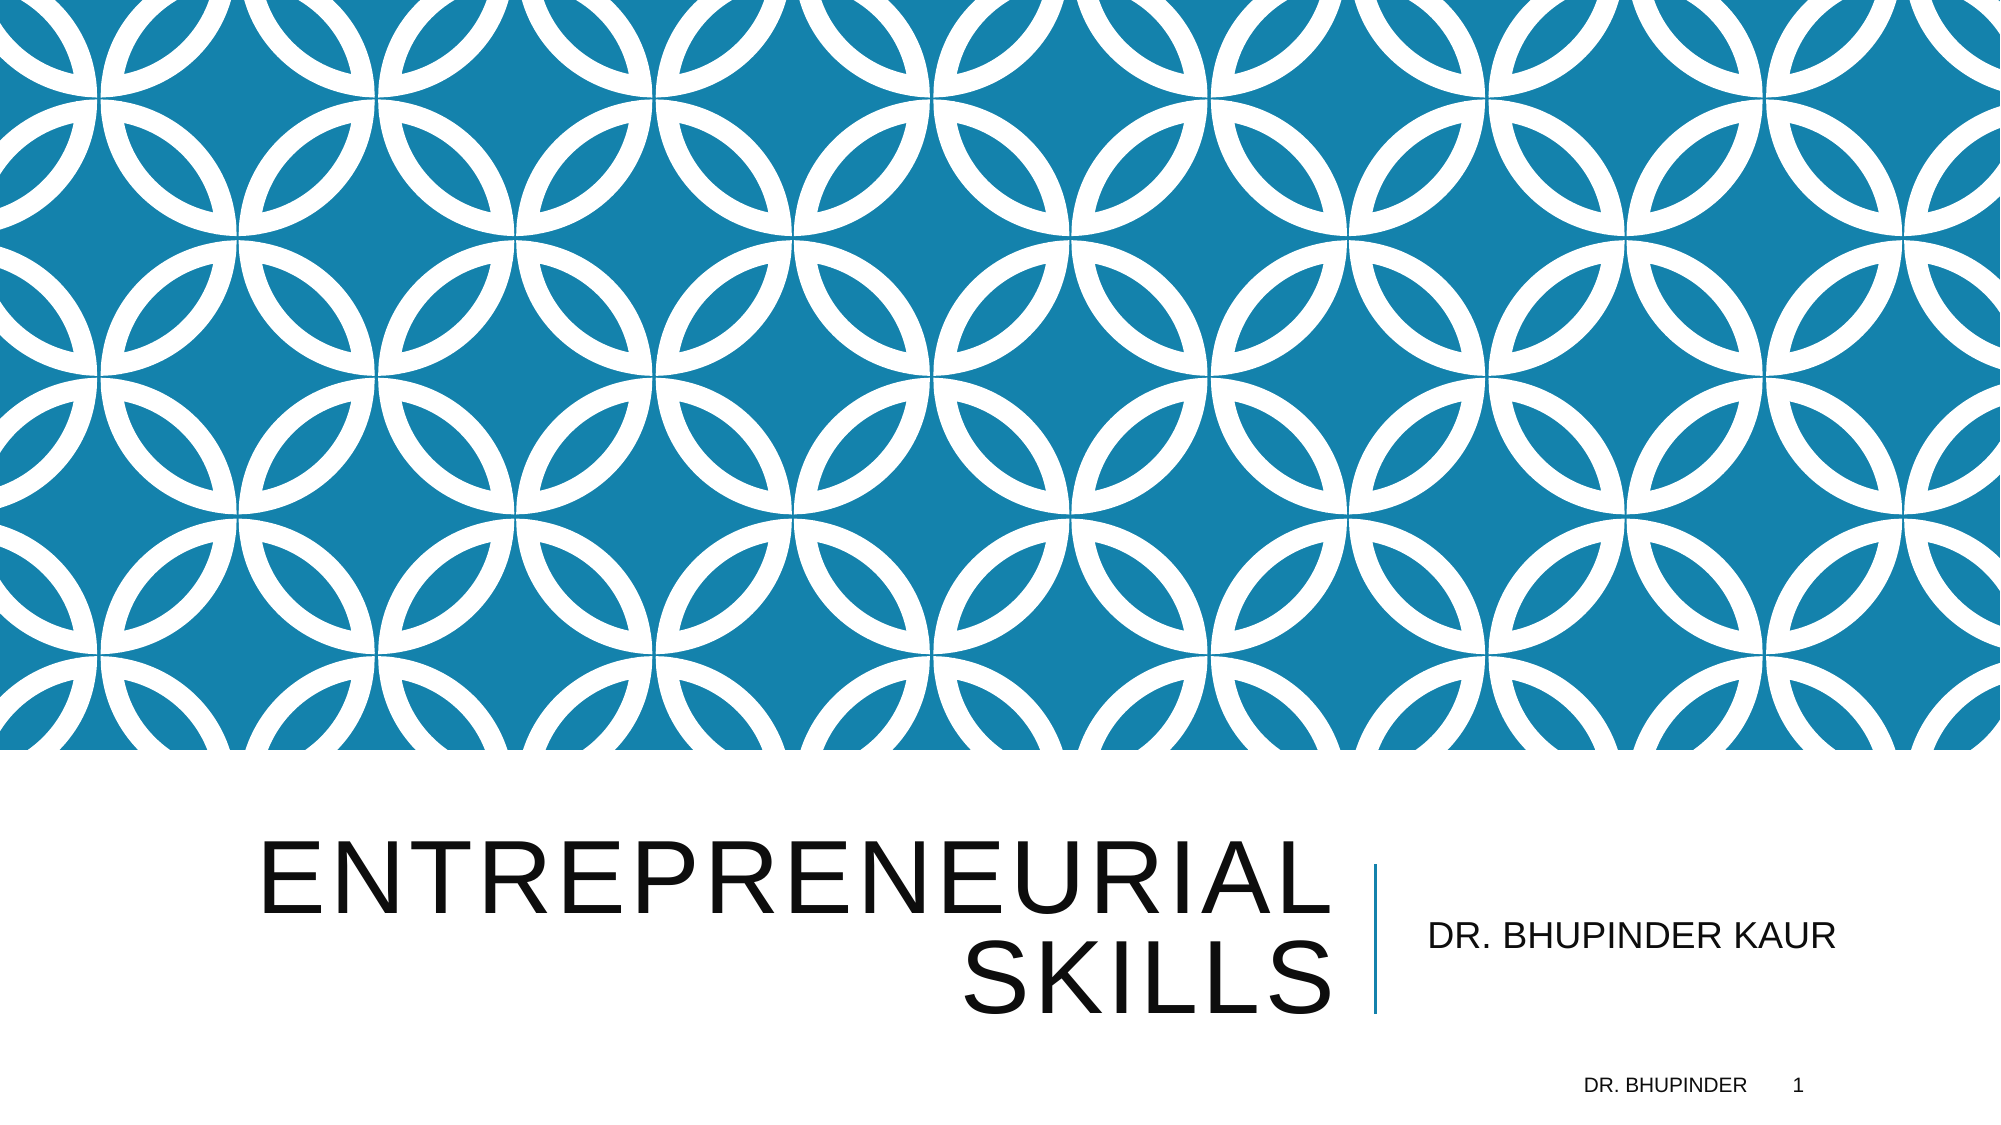

# ENTREPRENEURIAL SKILLS
DR. BHUPINDER KAUR
DR. BHUPINDER
1